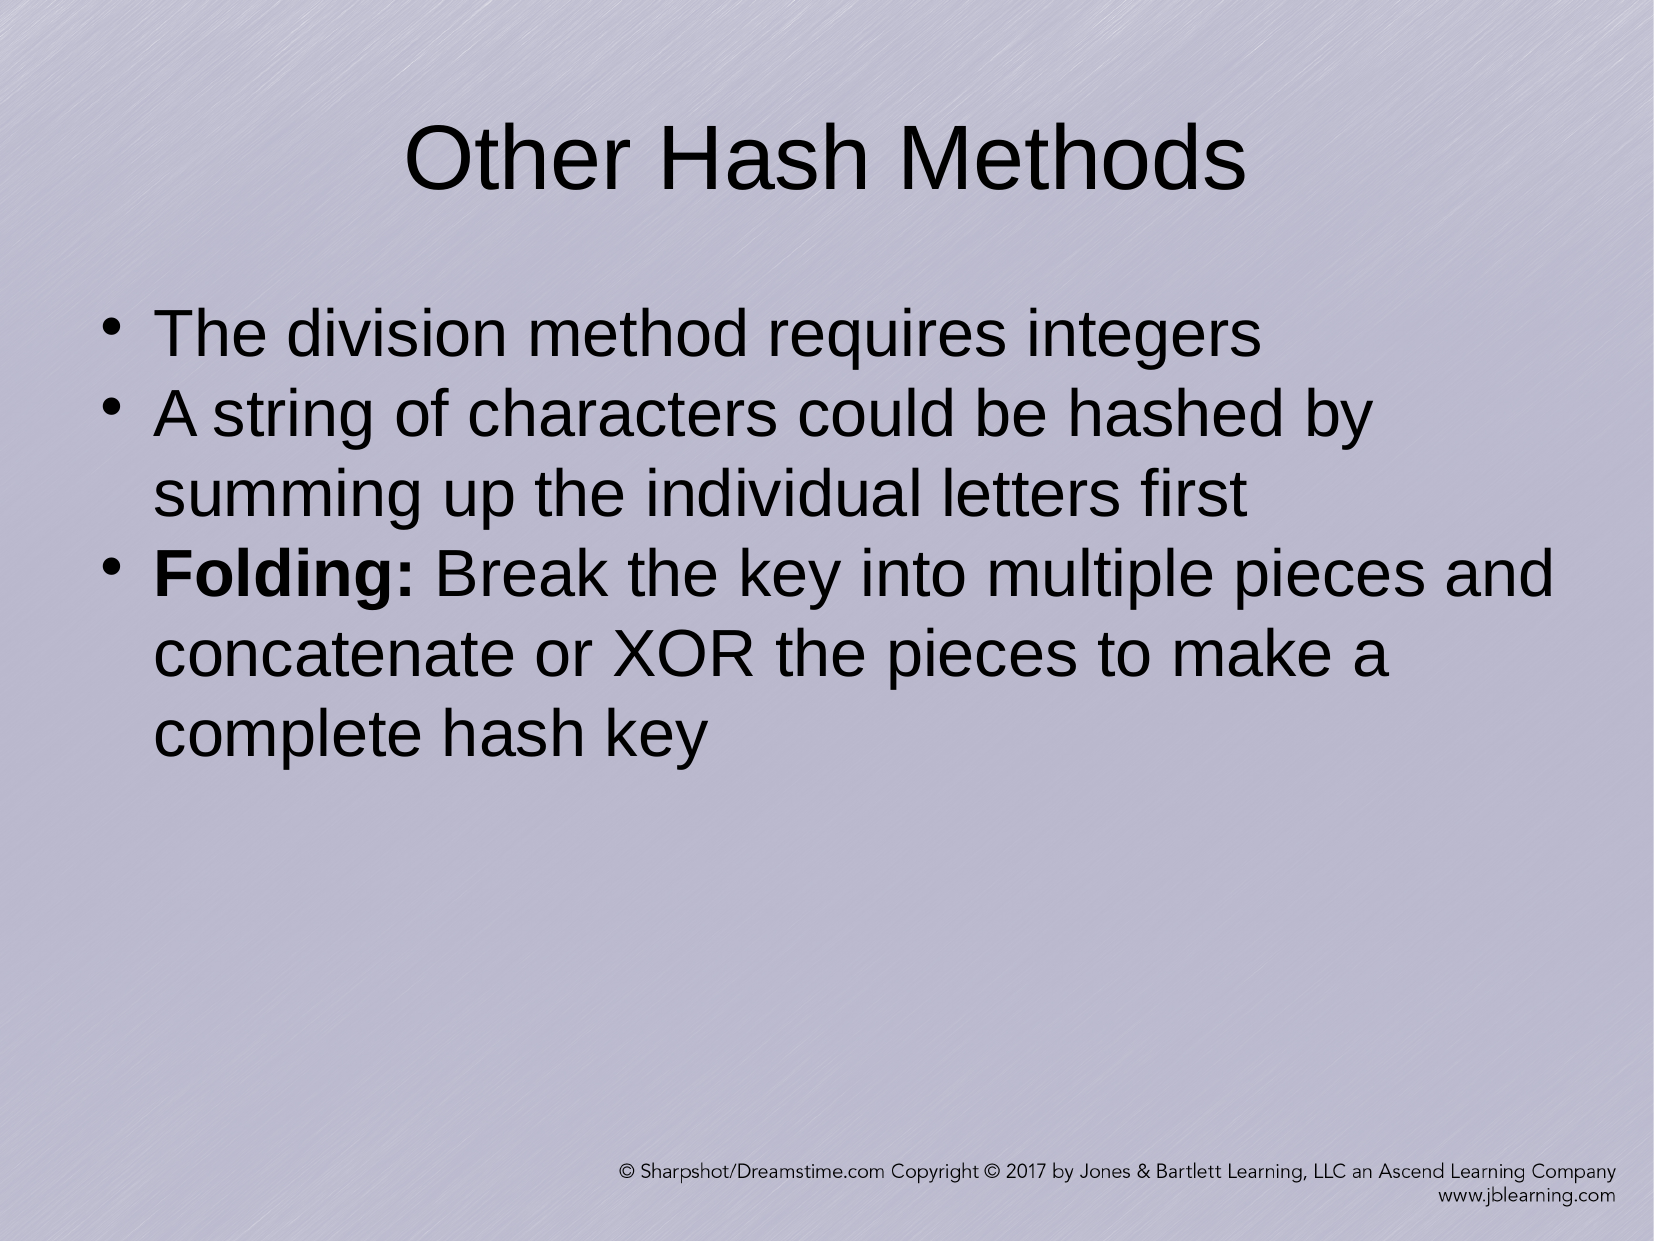

Other Hash Methods
The division method requires integers
A string of characters could be hashed by summing up the individual letters first
Folding: Break the key into multiple pieces and concatenate or XOR the pieces to make a complete hash key